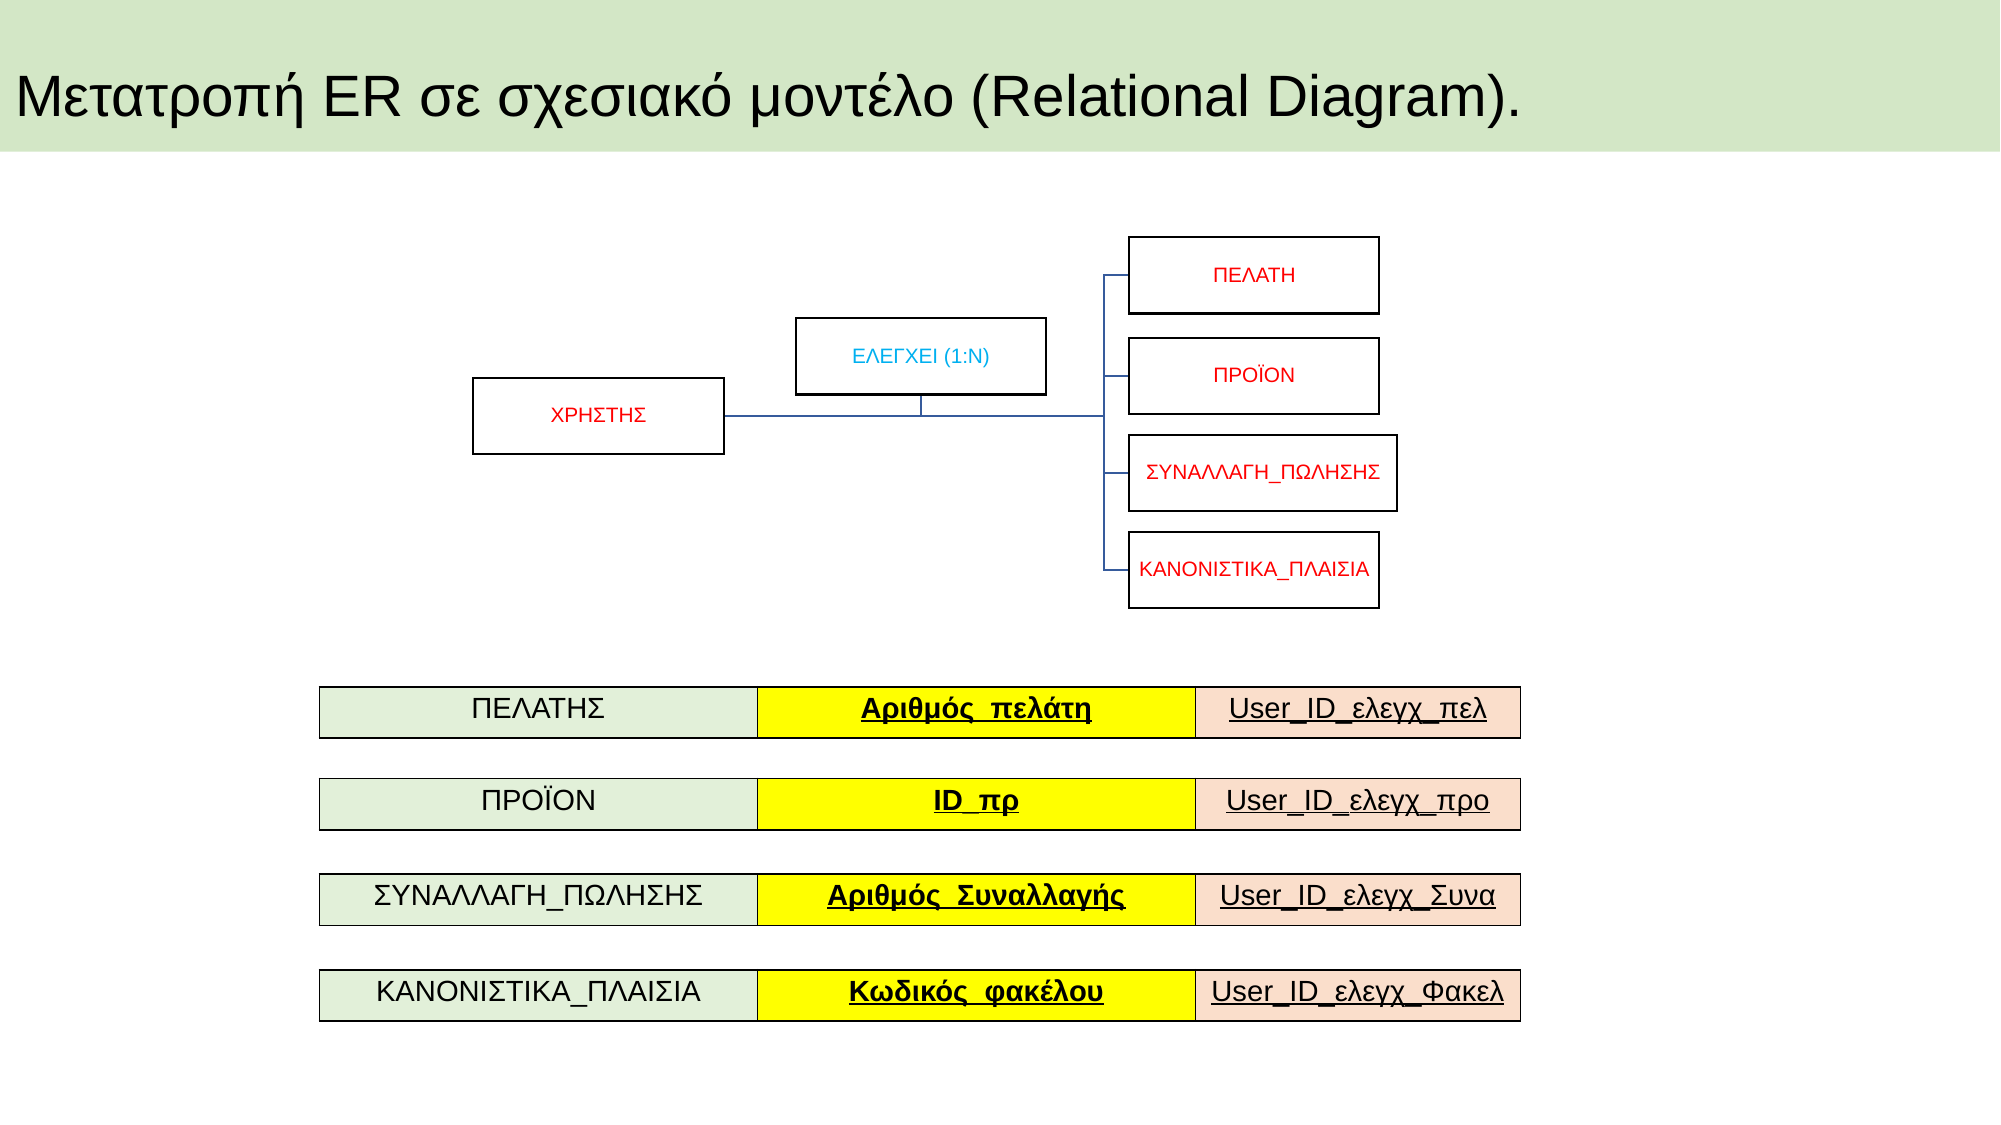

# Μετατροπή ER σε σχεσιακό μοντέλο (Relational Diagram).
ΧΡΗΣΤΗΣ
ΠΕΛΑΤΗ
ΠΡΟΪΟΝ
ΣΥΝΑΛΛΑΓΗ_ΠΩΛΗΣΗΣ
ΚΑΝΟΝΙΣΤΙΚΑ_ΠΛΑΙΣΙΑ
ΕΛΕΓΧΕΙ (1:N)
| ΠΕΛΑΤΗΣ | Αριθμός\_πελάτη | User\_ID\_ελεγχ\_πελ |
| --- | --- | --- |
| ΠΡΟΪΟΝ | ID\_πρ | User\_ID\_ελεγχ\_προ |
| --- | --- | --- |
| ΣΥΝΑΛΛΑΓΗ\_ΠΩΛΗΣΗΣ | Αριθμός\_Συναλλαγής | User\_ID\_ελεγχ\_Συνα |
| --- | --- | --- |
| ΚΑΝΟΝΙΣΤΙΚΑ\_ΠΛΑΙΣΙΑ | Κωδικός\_φακέλου | User\_ID\_ελεγχ\_Φακελ |
| --- | --- | --- |